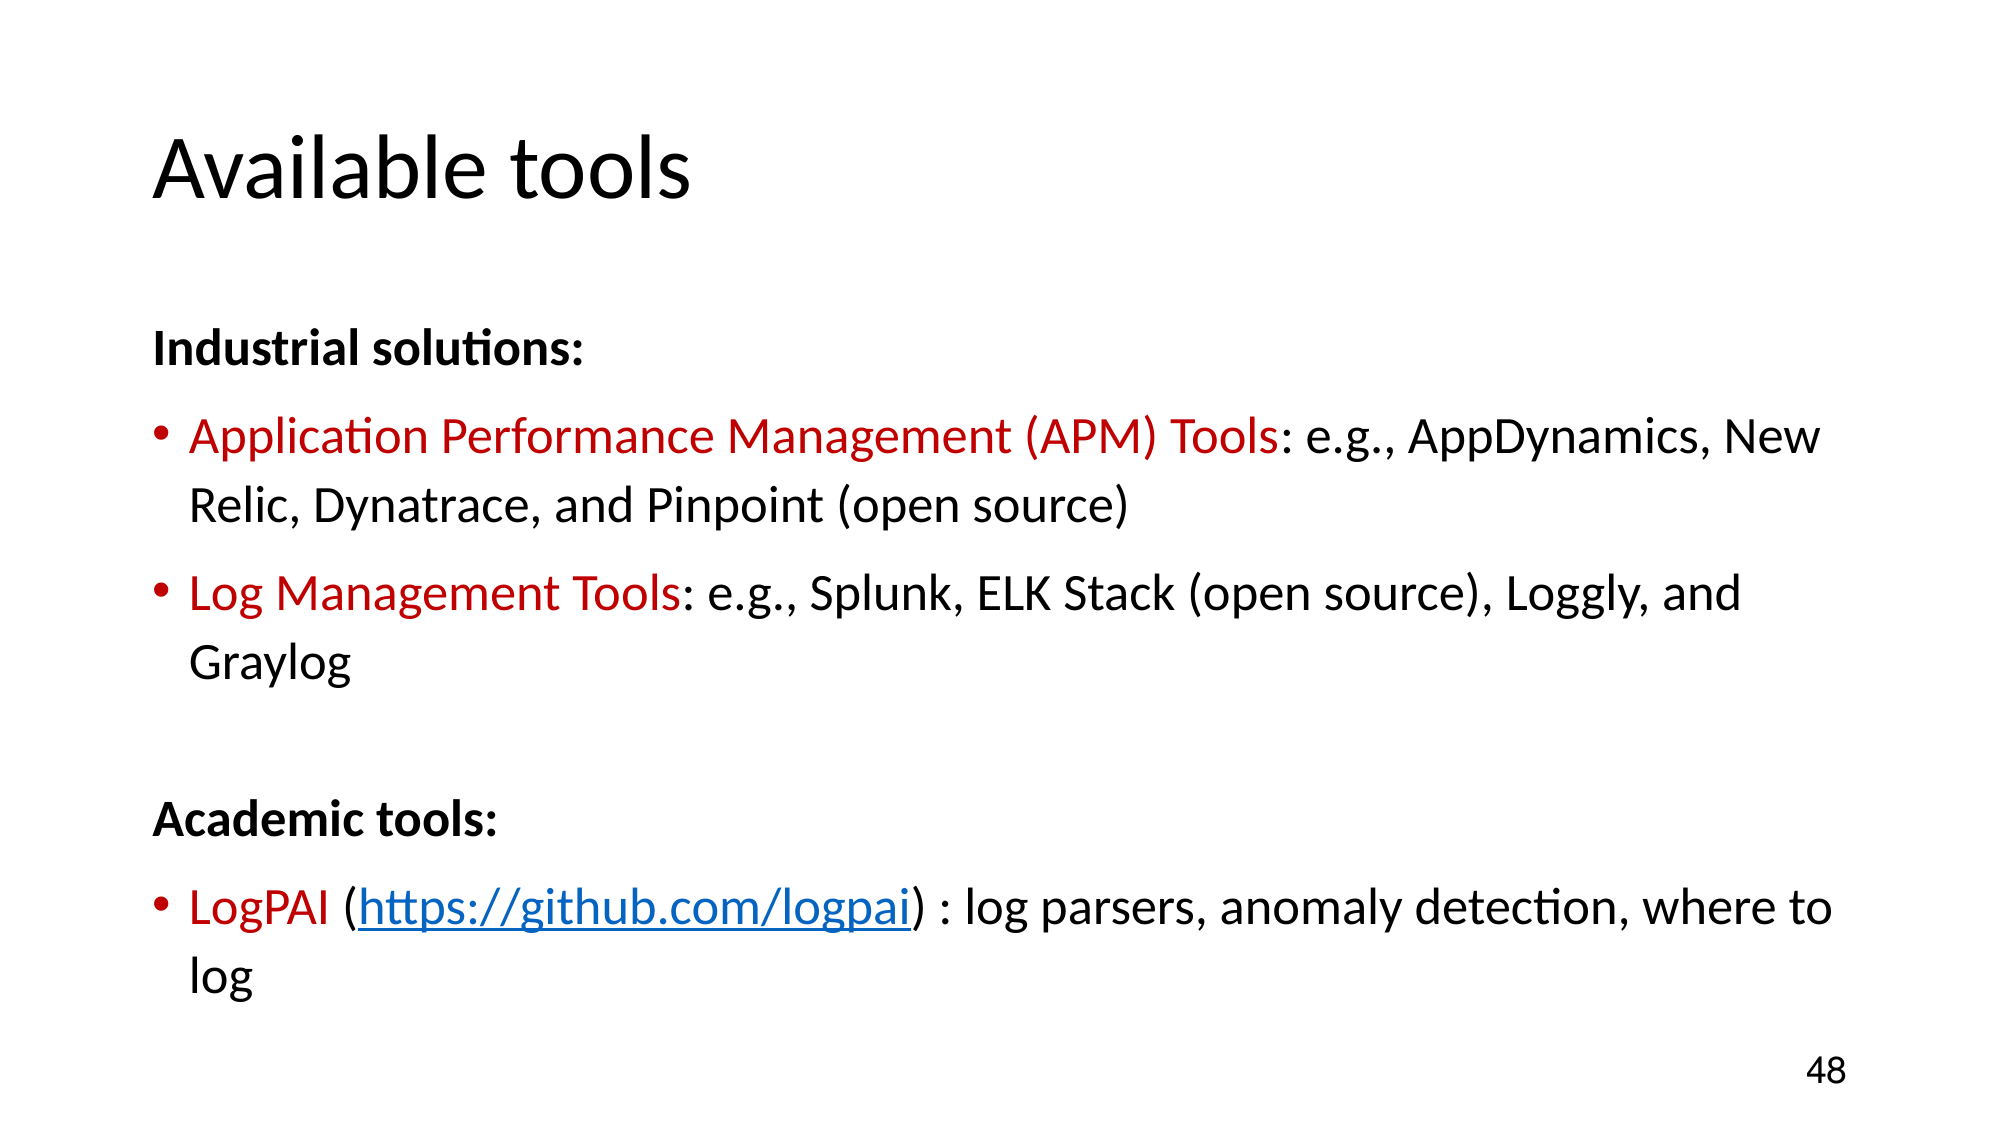

# Available tools
Industrial solutions:
Application Performance Management (APM) Tools: e.g., AppDynamics, New Relic, Dynatrace, and Pinpoint (open source)
Log Management Tools: e.g., Splunk, ELK Stack (open source), Loggly, and Graylog
Academic tools:
LogPAI (https://github.com/logpai) : log parsers, anomaly detection, where to log
48